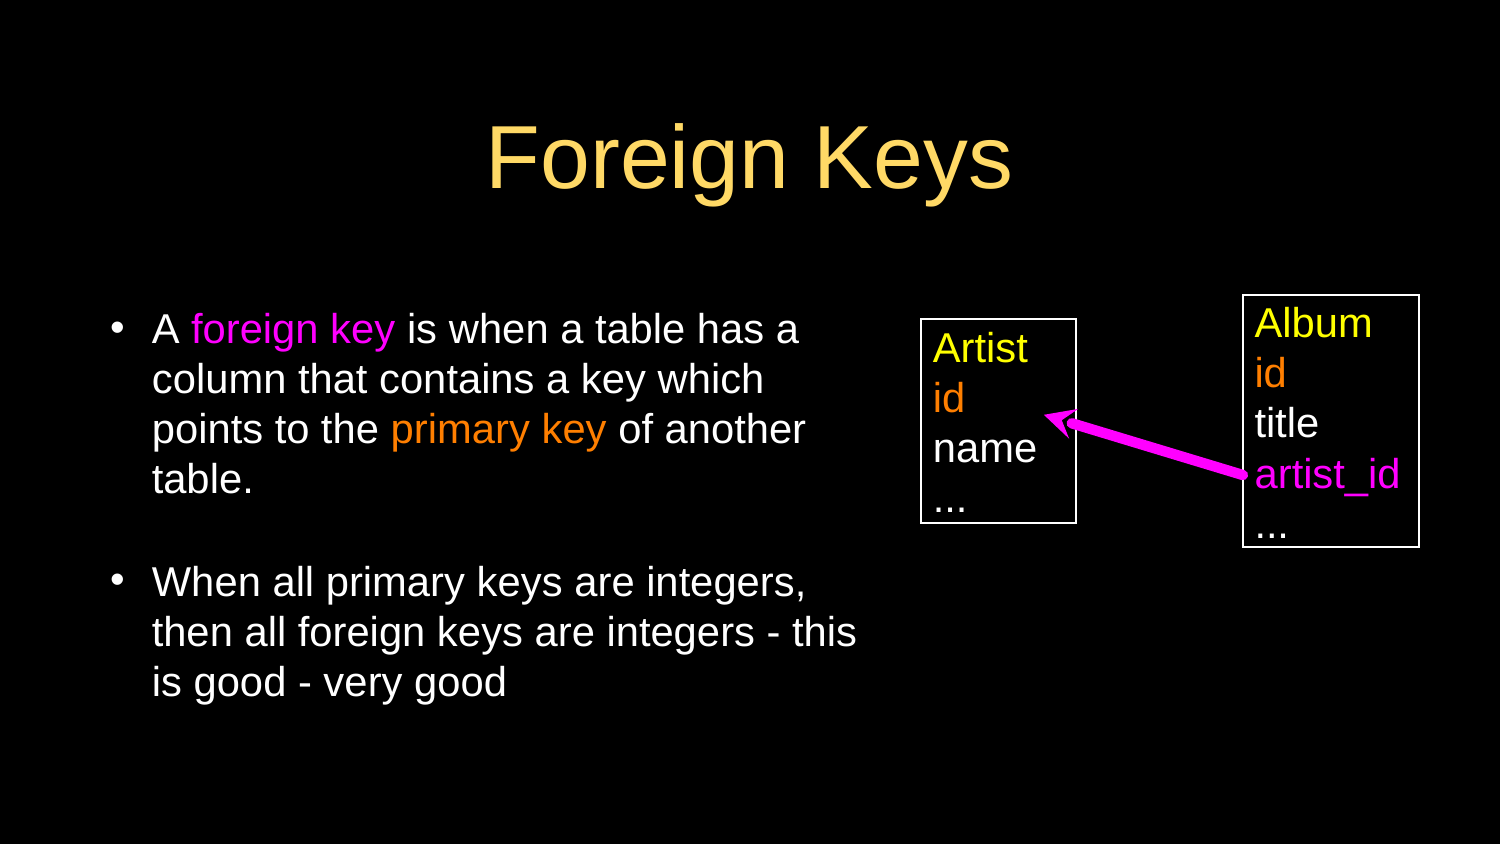

# Foreign Keys
A foreign key is when a table has a column that contains a key which points to the primary key of another table.
When all primary keys are integers, then all foreign keys are integers - this is good - very good
 Album
 id
 title
 artist_id
 ...
 Artist
 id
 name
 ...